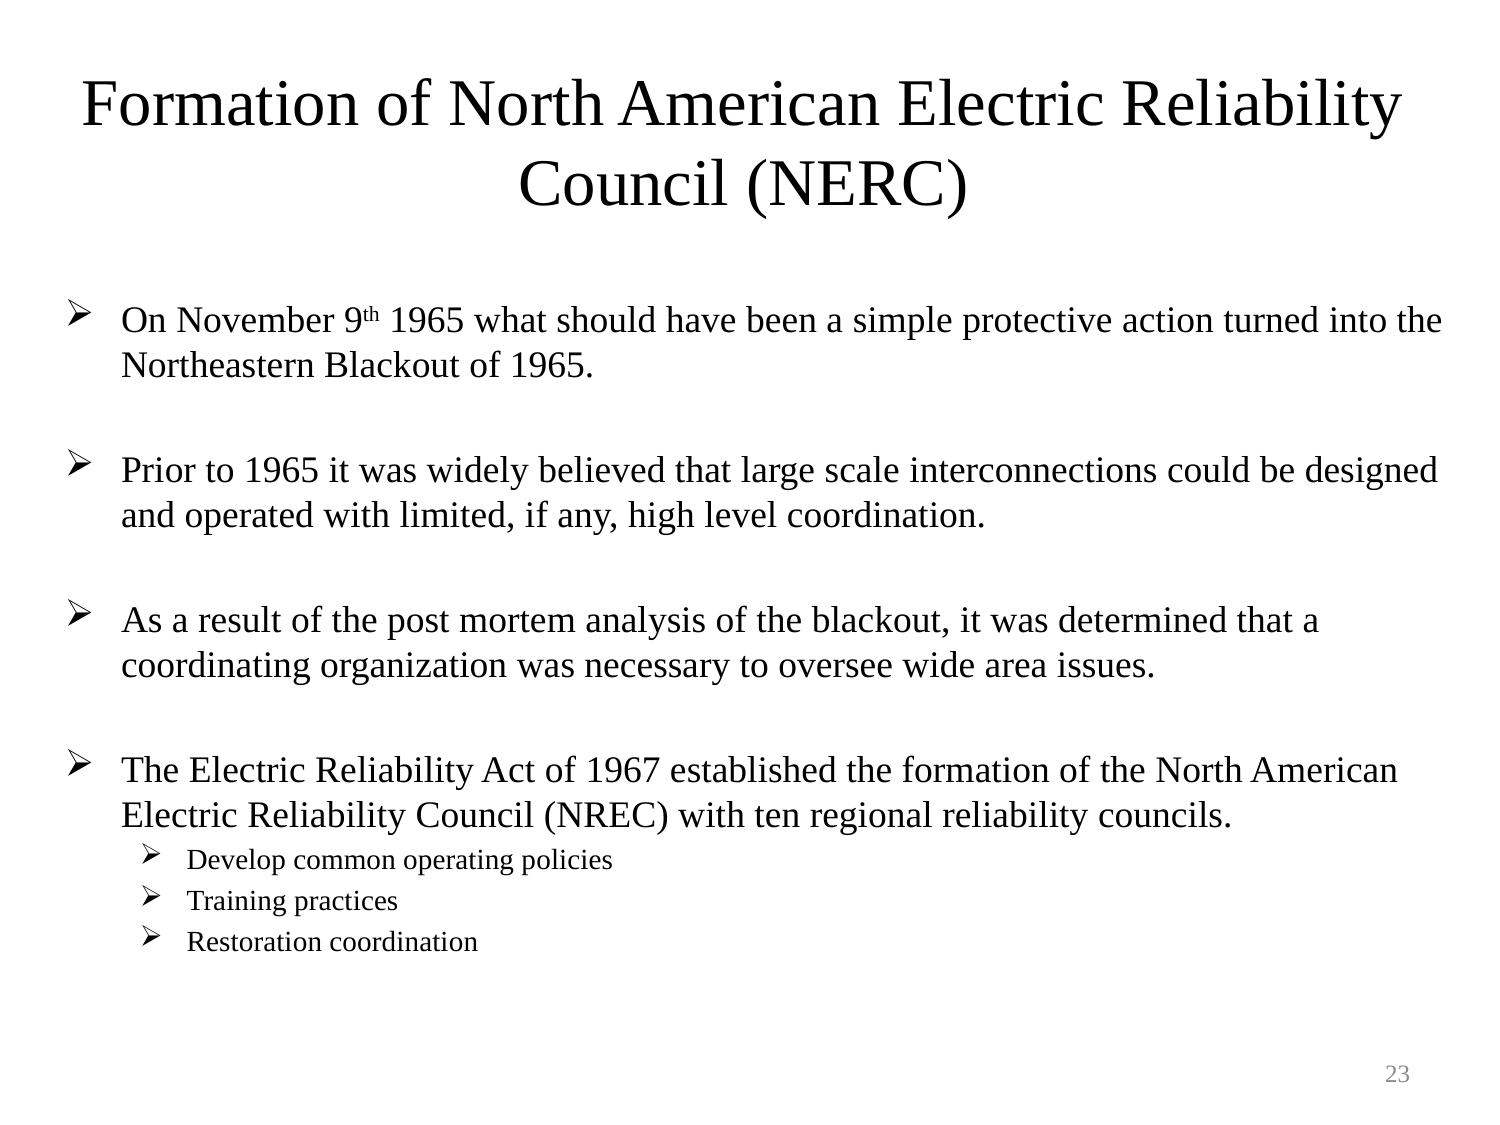

# Formation of North American Electric Reliability Council (NERC)
On November 9th 1965 what should have been a simple protective action turned into the Northeastern Blackout of 1965.

Prior to 1965 it was widely believed that large scale interconnections could be designed and operated with limited, if any, high level coordination.

As a result of the post mortem analysis of the blackout, it was determined that a coordinating organization was necessary to oversee wide area issues.

The Electric Reliability Act of 1967 established the formation of the North American Electric Reliability Council (NREC) with ten regional reliability councils.
Develop common operating policies
Training practices
Restoration coordination
23